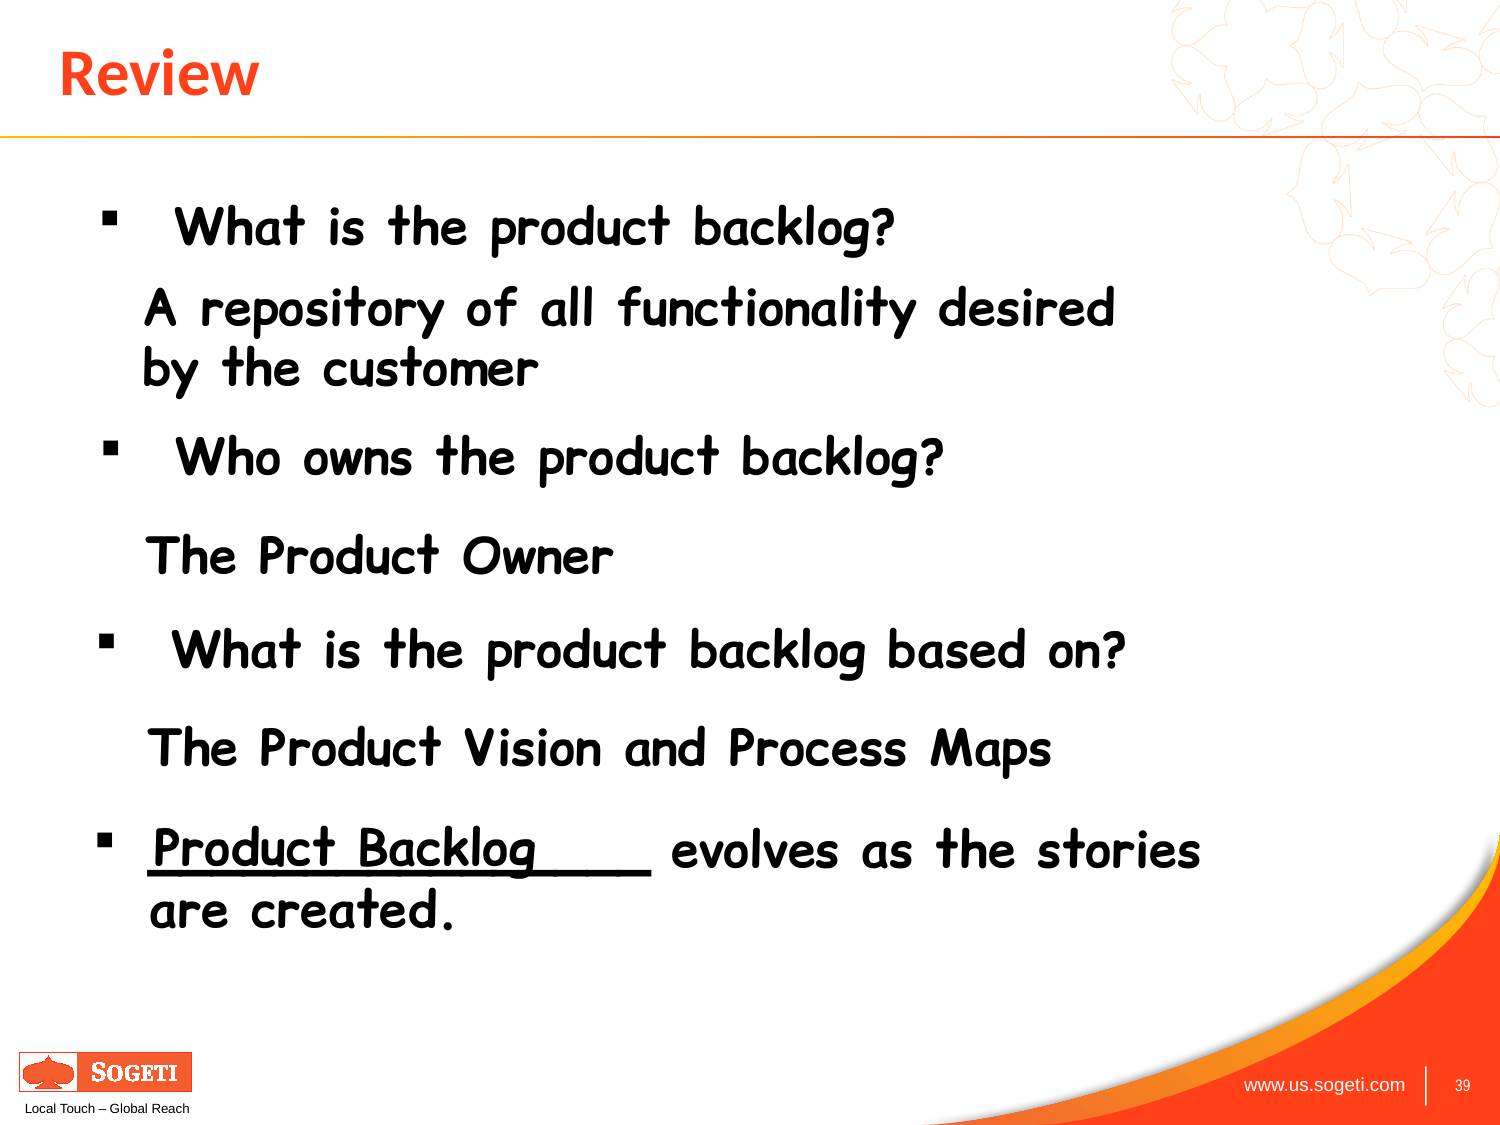

# Review
What is the product backlog?
A repository of all functionality desired by the customer
Who owns the product backlog?
The Product Owner
What is the product backlog based on?
The Product Vision and Process Maps
Product Backlog
________________ evolves as the stories are created.